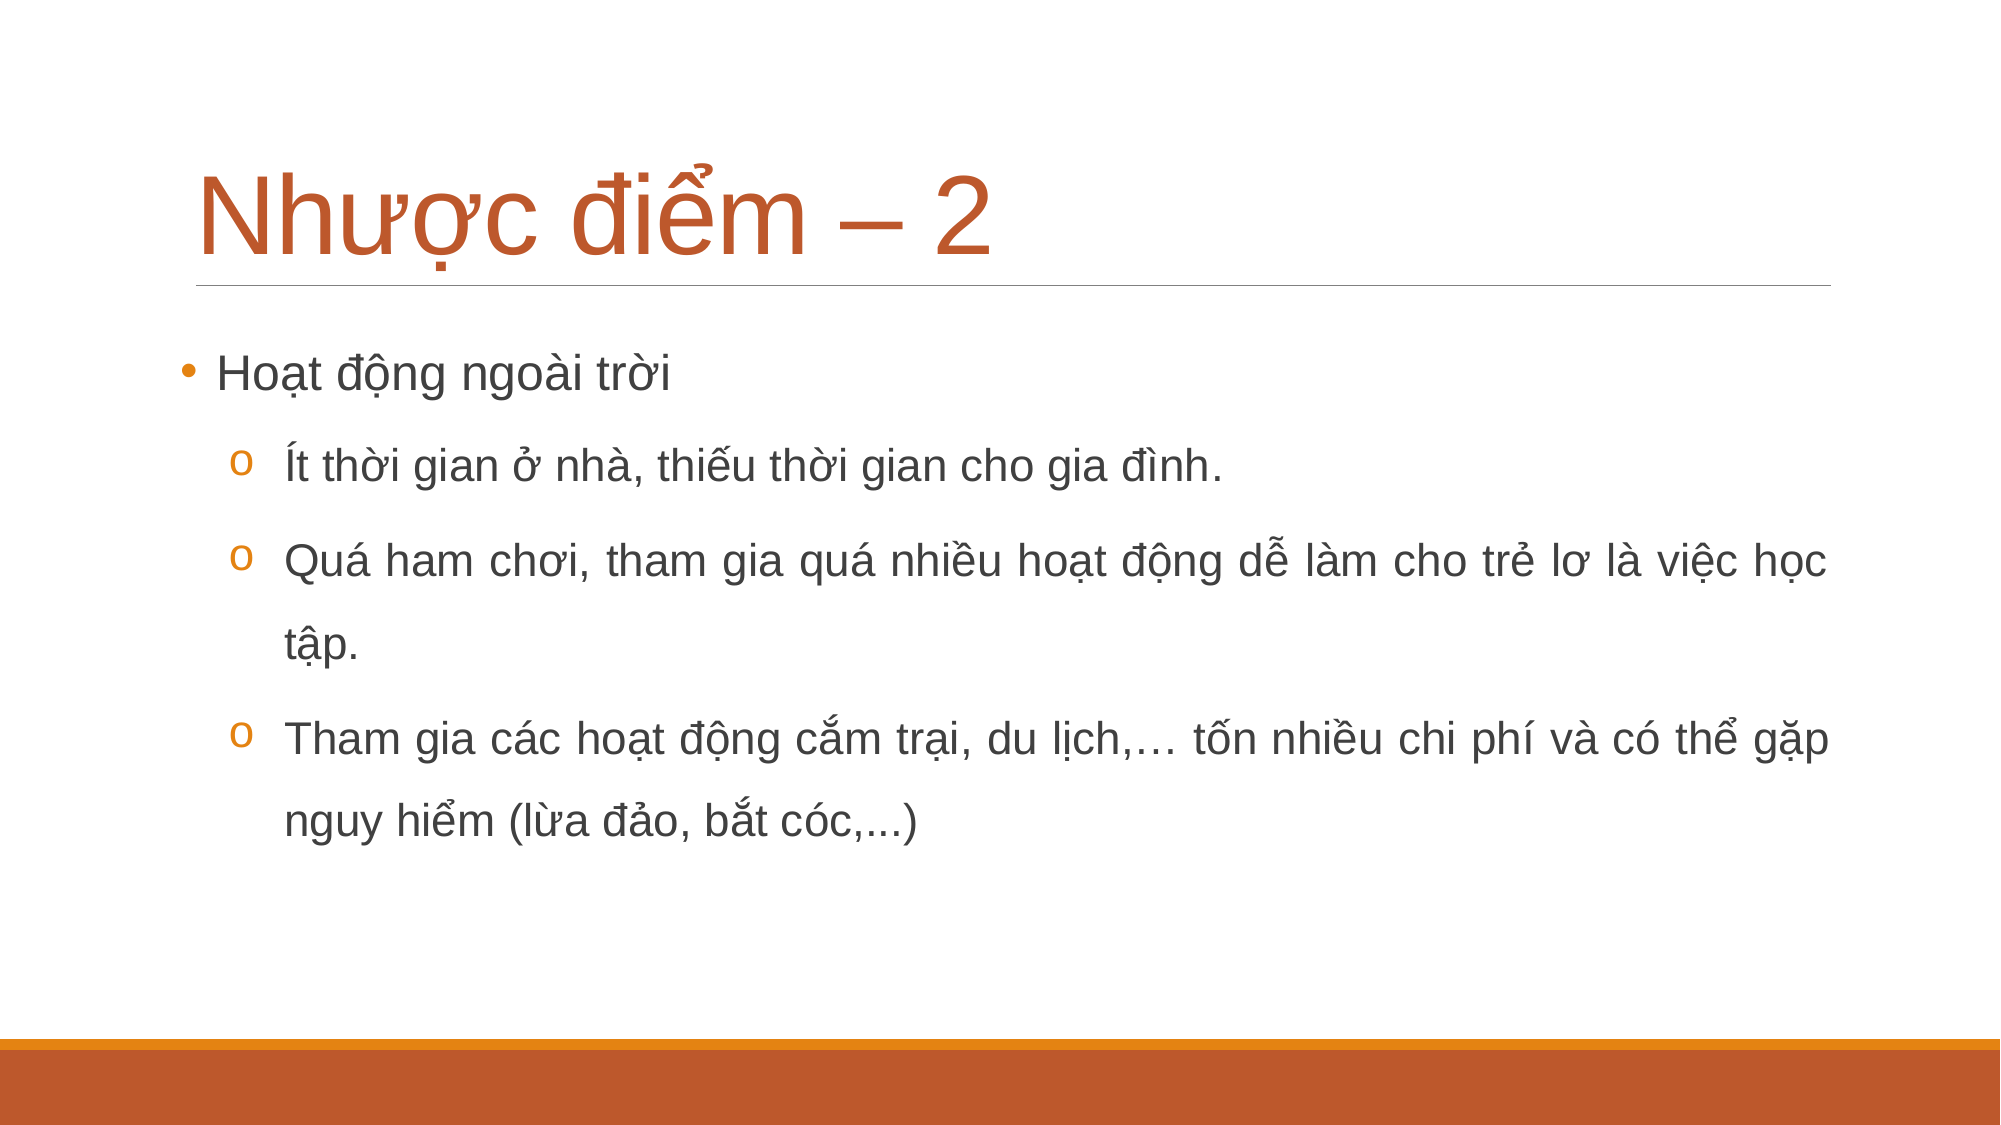

# Nhược điểm – 2
Hoạt động ngoài trời
Ít thời gian ở nhà, thiếu thời gian cho gia đình.
Quá ham chơi, tham gia quá nhiều hoạt động dễ làm cho trẻ lơ là việc học tập.
Tham gia các hoạt động cắm trại, du lịch,… tốn nhiều chi phí và có thể gặp nguy hiểm (lừa đảo, bắt cóc,...)

18